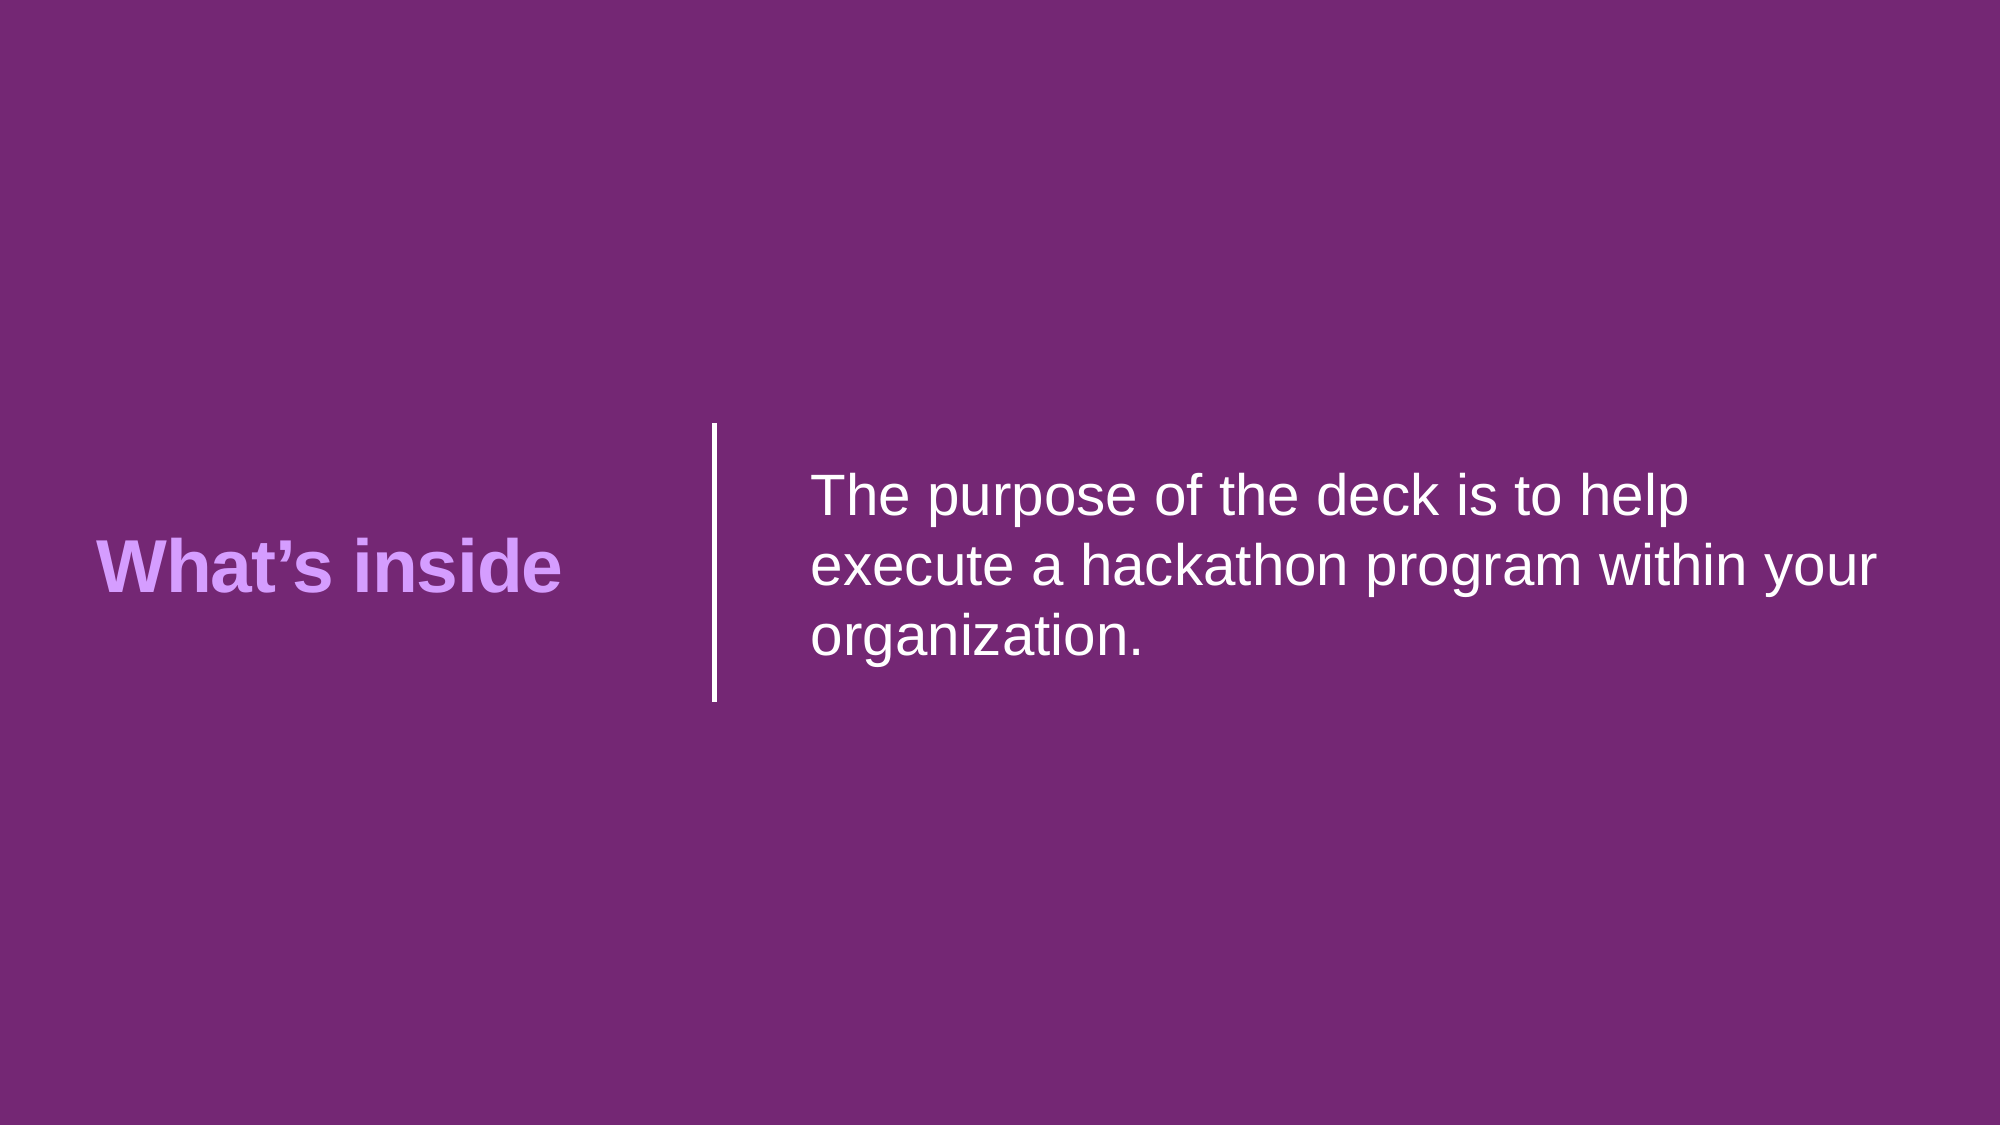

# What’s inside
The purpose of the deck is to help execute a hackathon program within your organization.